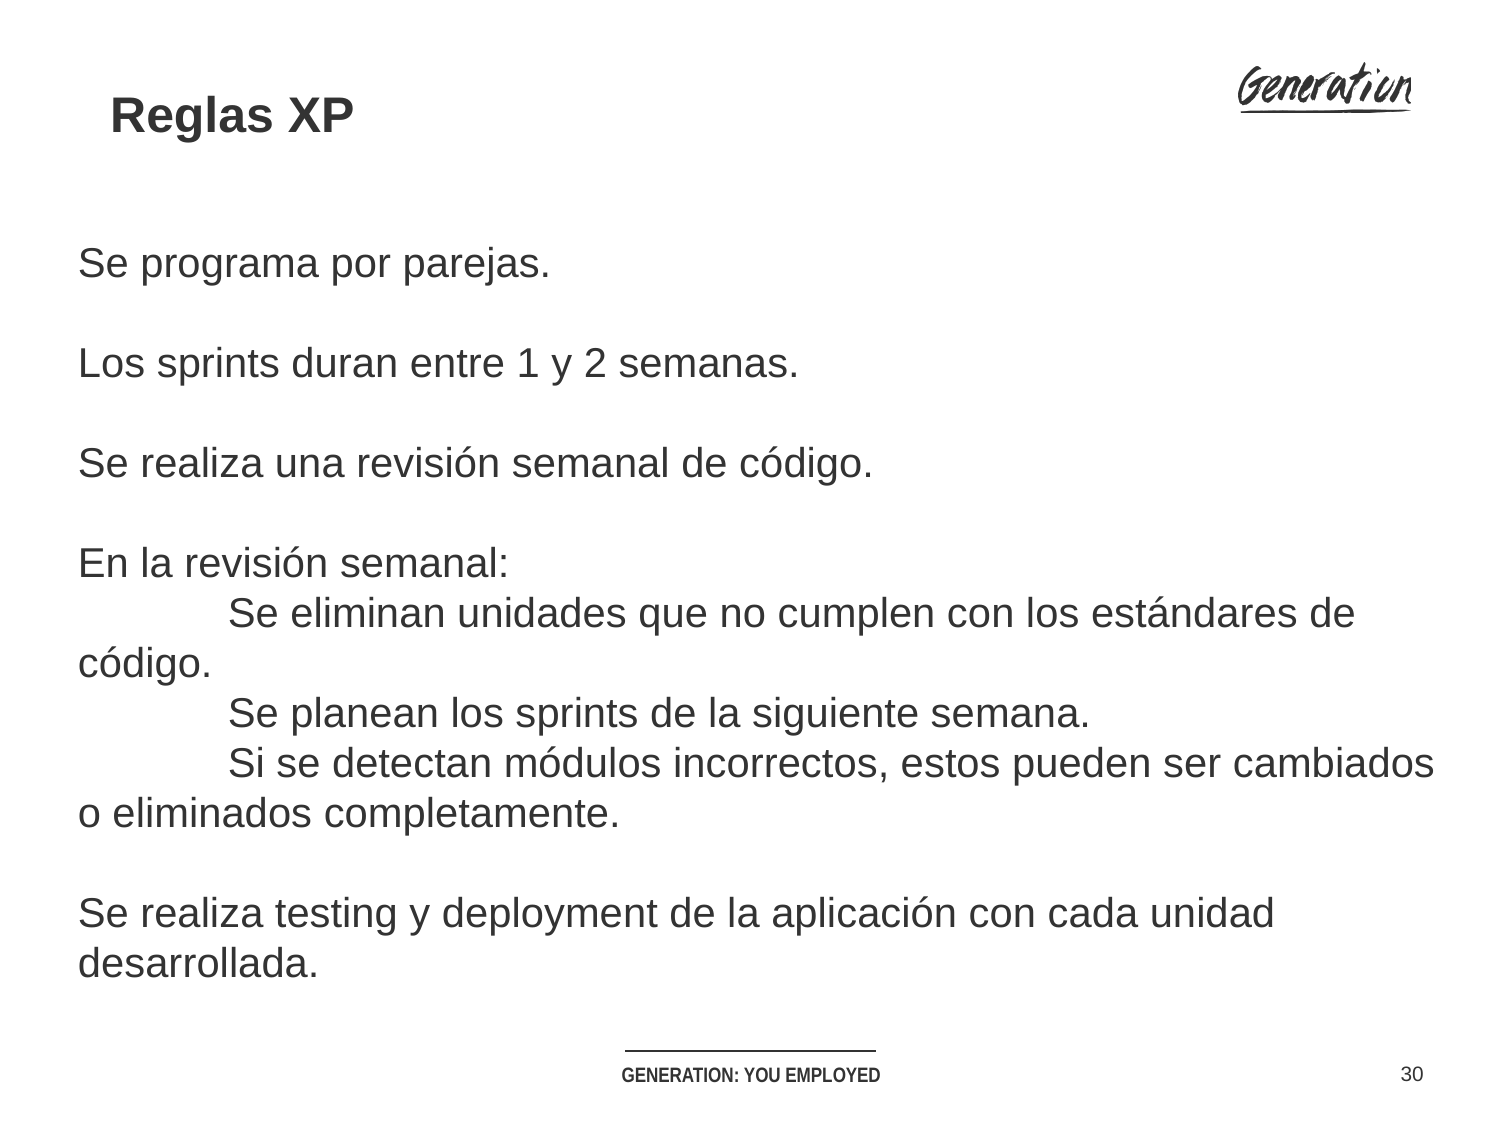

Reglas XP
Se programa por parejas.

Los sprints duran entre 1 y 2 semanas.

Se realiza una revisión semanal de código.

En la revisión semanal:
	Se eliminan unidades que no cumplen con los estándares de código.
	Se planean los sprints de la siguiente semana.
	Si se detectan módulos incorrectos, estos pueden ser cambiados o eliminados completamente.

Se realiza testing y deployment de la aplicación con cada unidad desarrollada.